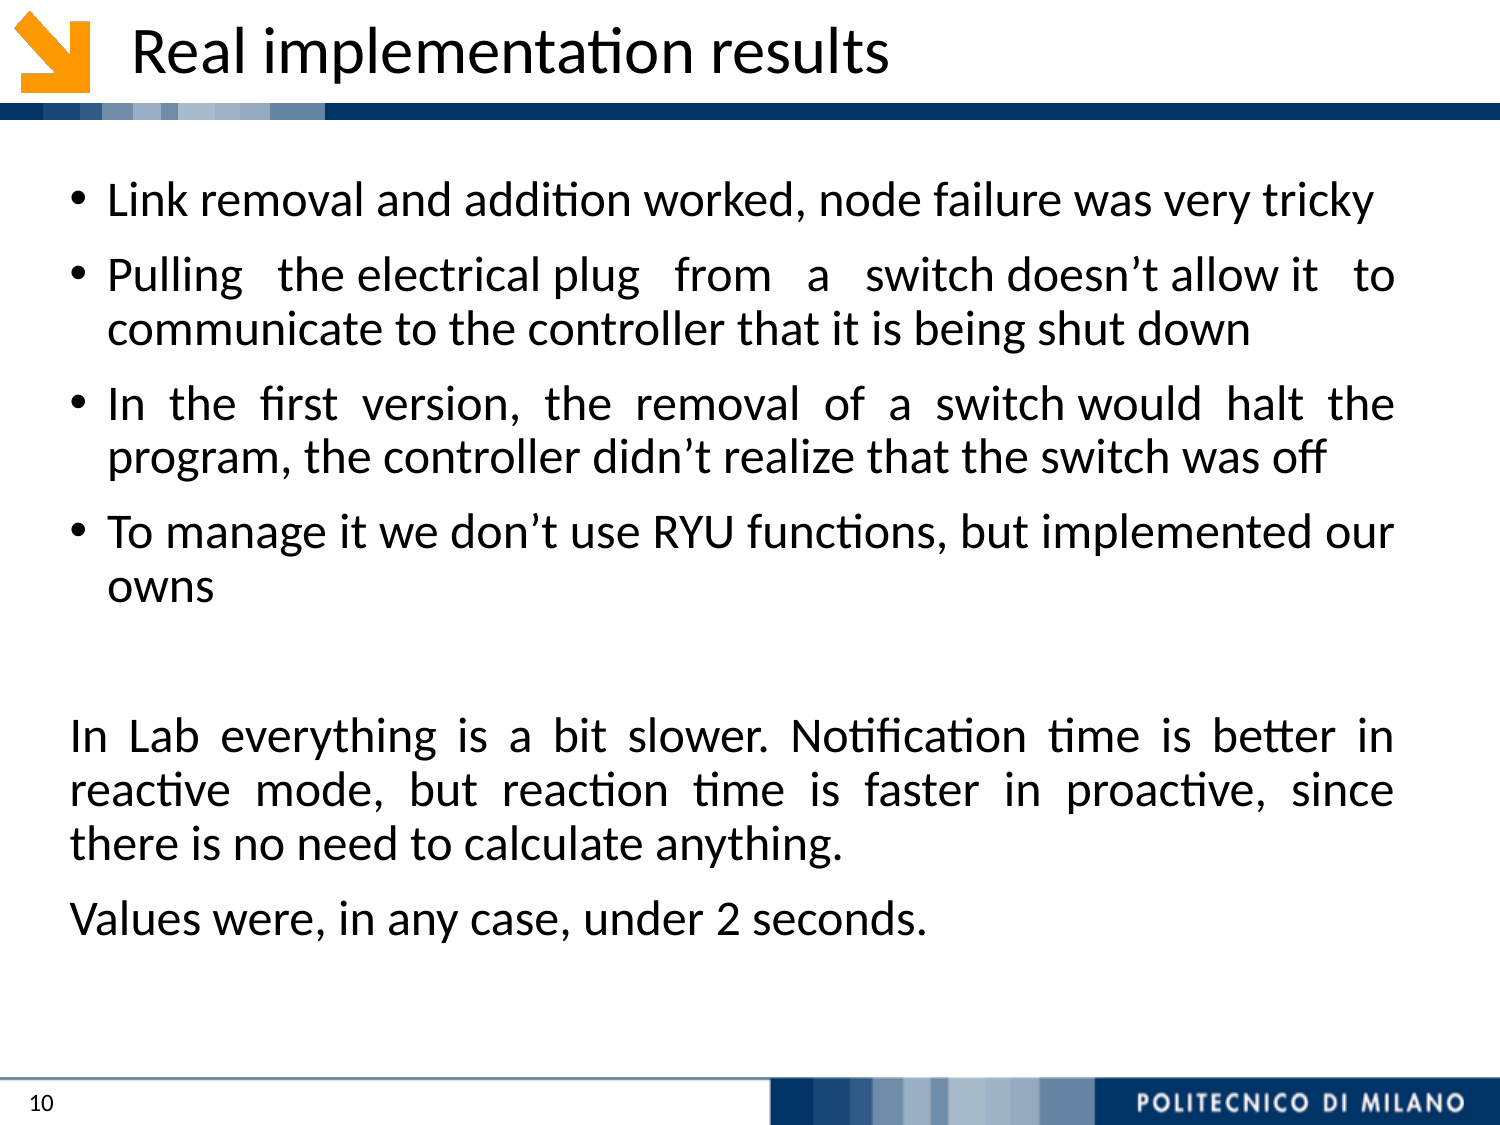

# Real implementation results
Link removal and addition worked, node failure was very tricky
Pulling the electrical plug from a switch doesn’t allow it to communicate to the controller that it is being shut down
In the first version, the removal of a switch would halt the program, the controller didn’t realize that the switch was off
To manage it we don’t use RYU functions, but implemented our owns

In Lab everything is a bit slower. Notification time is better in reactive mode, but reaction time is faster in proactive, since there is no need to calculate anything.
Values were, in any case, under 2 seconds.

10